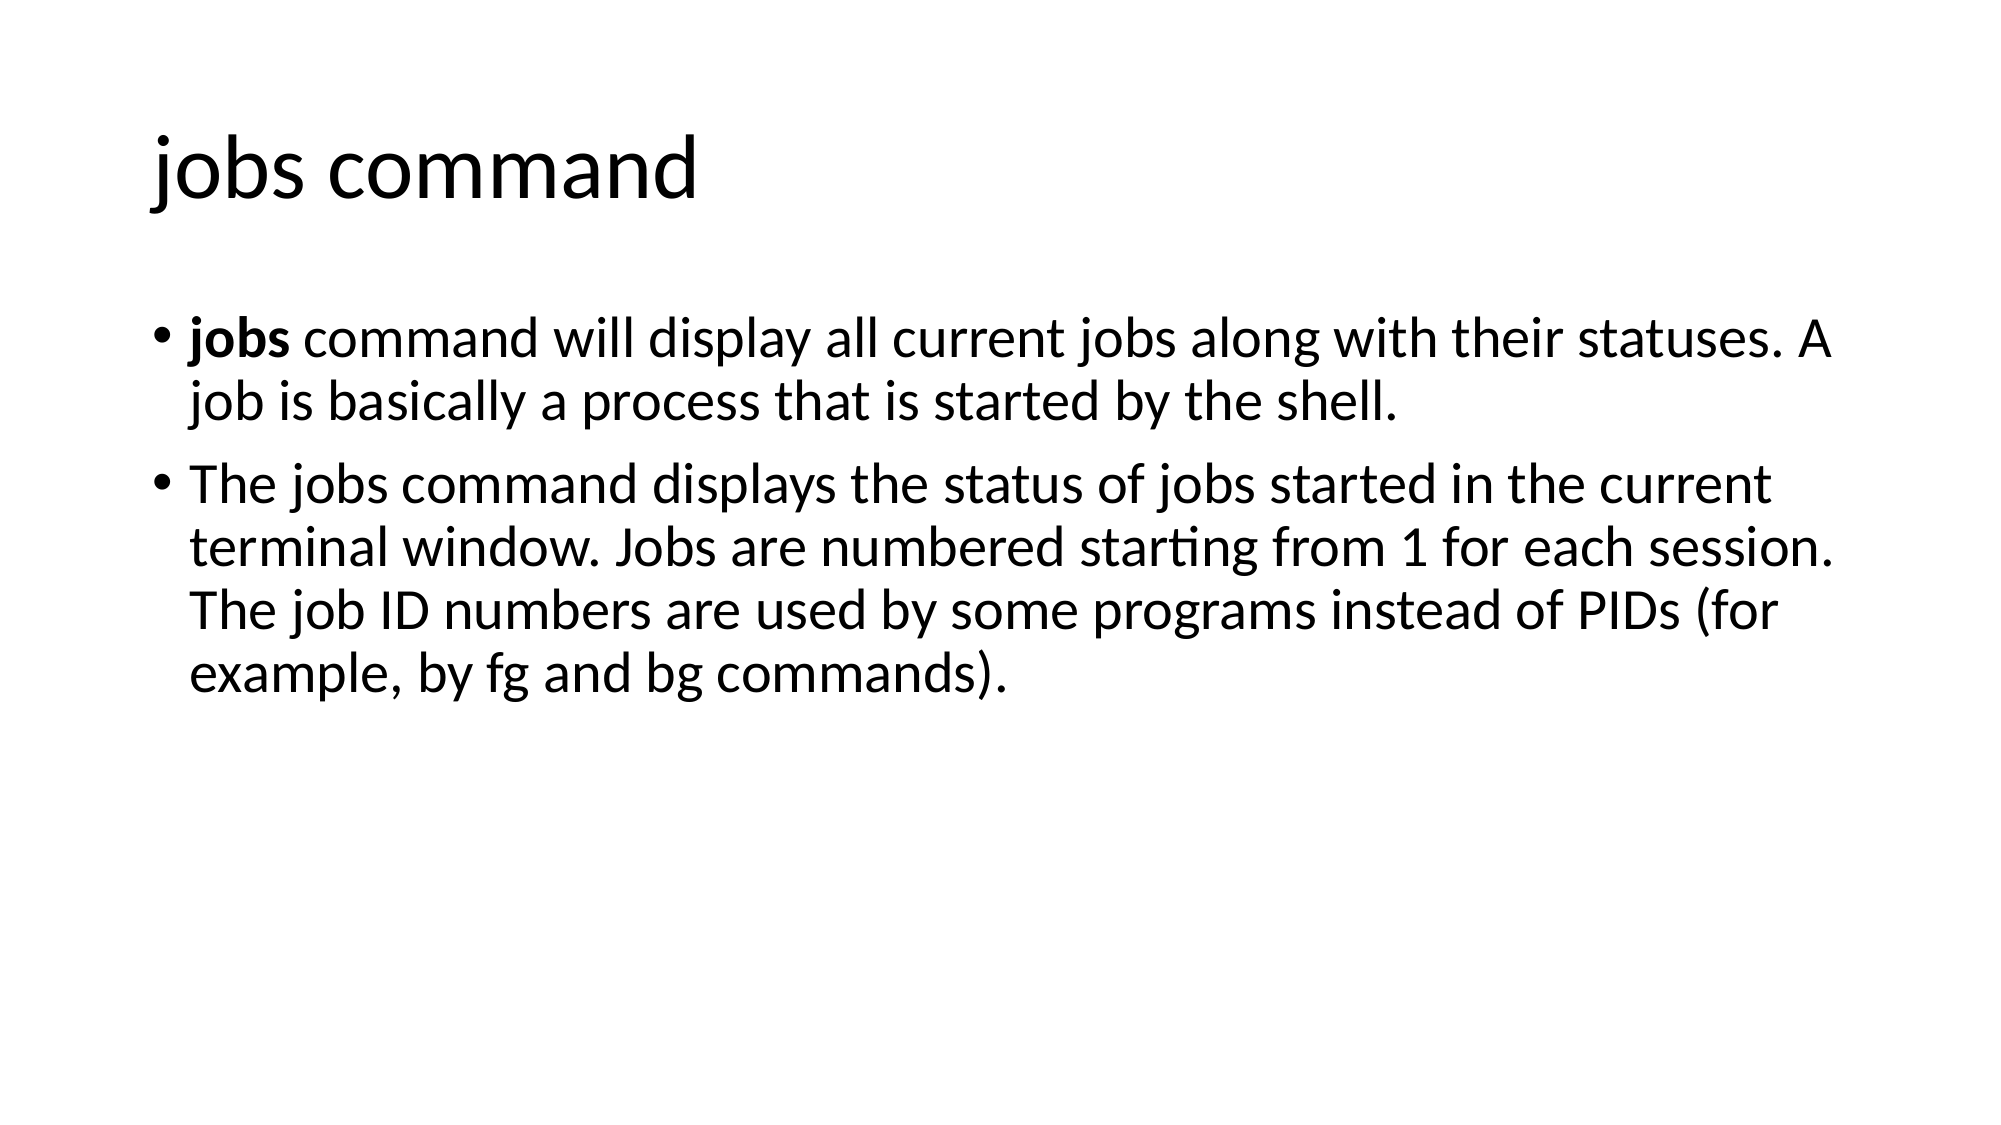

# jobs command
jobs command will display all current jobs along with their statuses. A job is basically a process that is started by the shell.
The jobs command displays the status of jobs started in the current terminal window. Jobs are numbered starting from 1 for each session. The job ID numbers are used by some programs instead of PIDs (for example, by fg and bg commands).